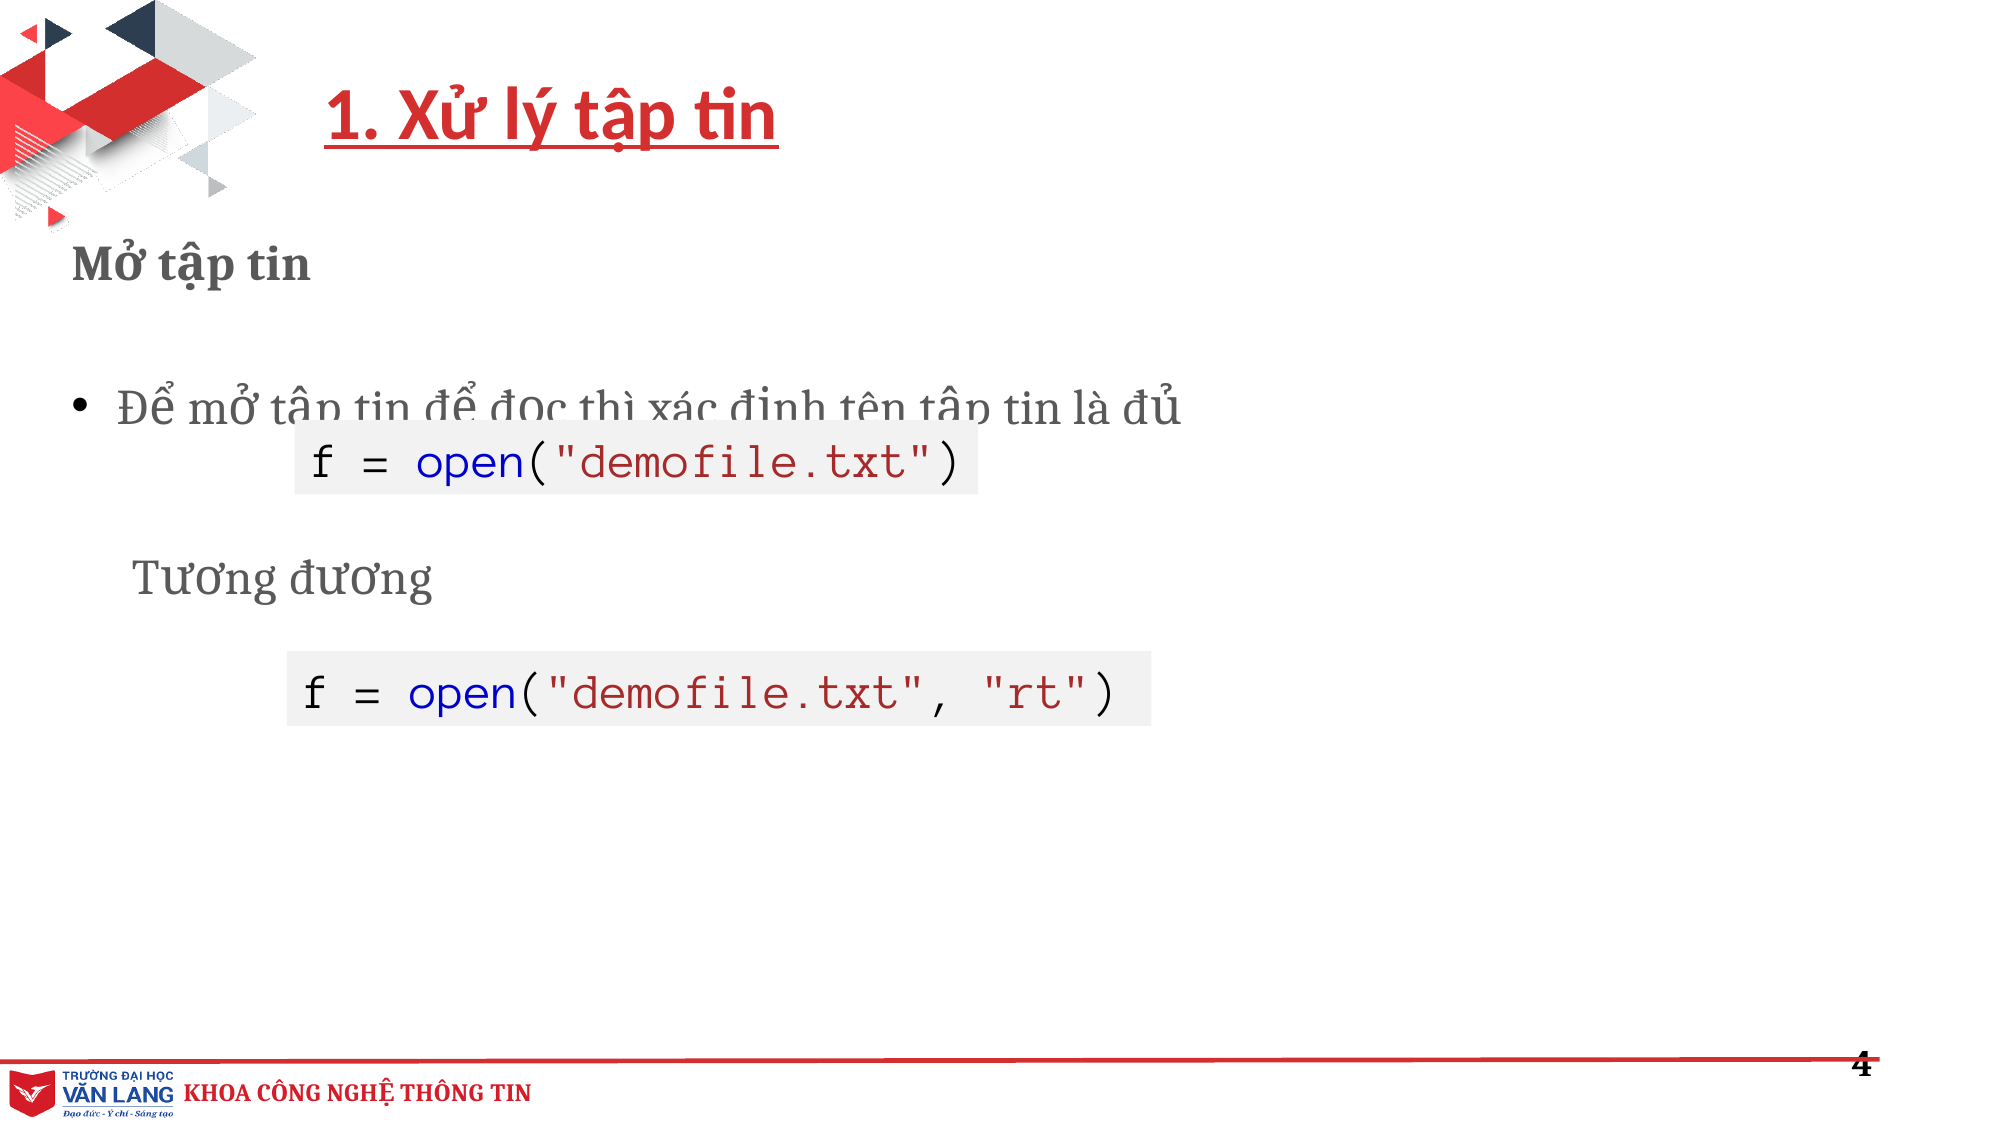

1. Xử lý tập tin

Mở tập tin

Để mở tập tin để đọc thì xác định tên tập tin là đủ

f = open("demofile.txt")
Tương đương
f = open("demofile.txt", "rt")